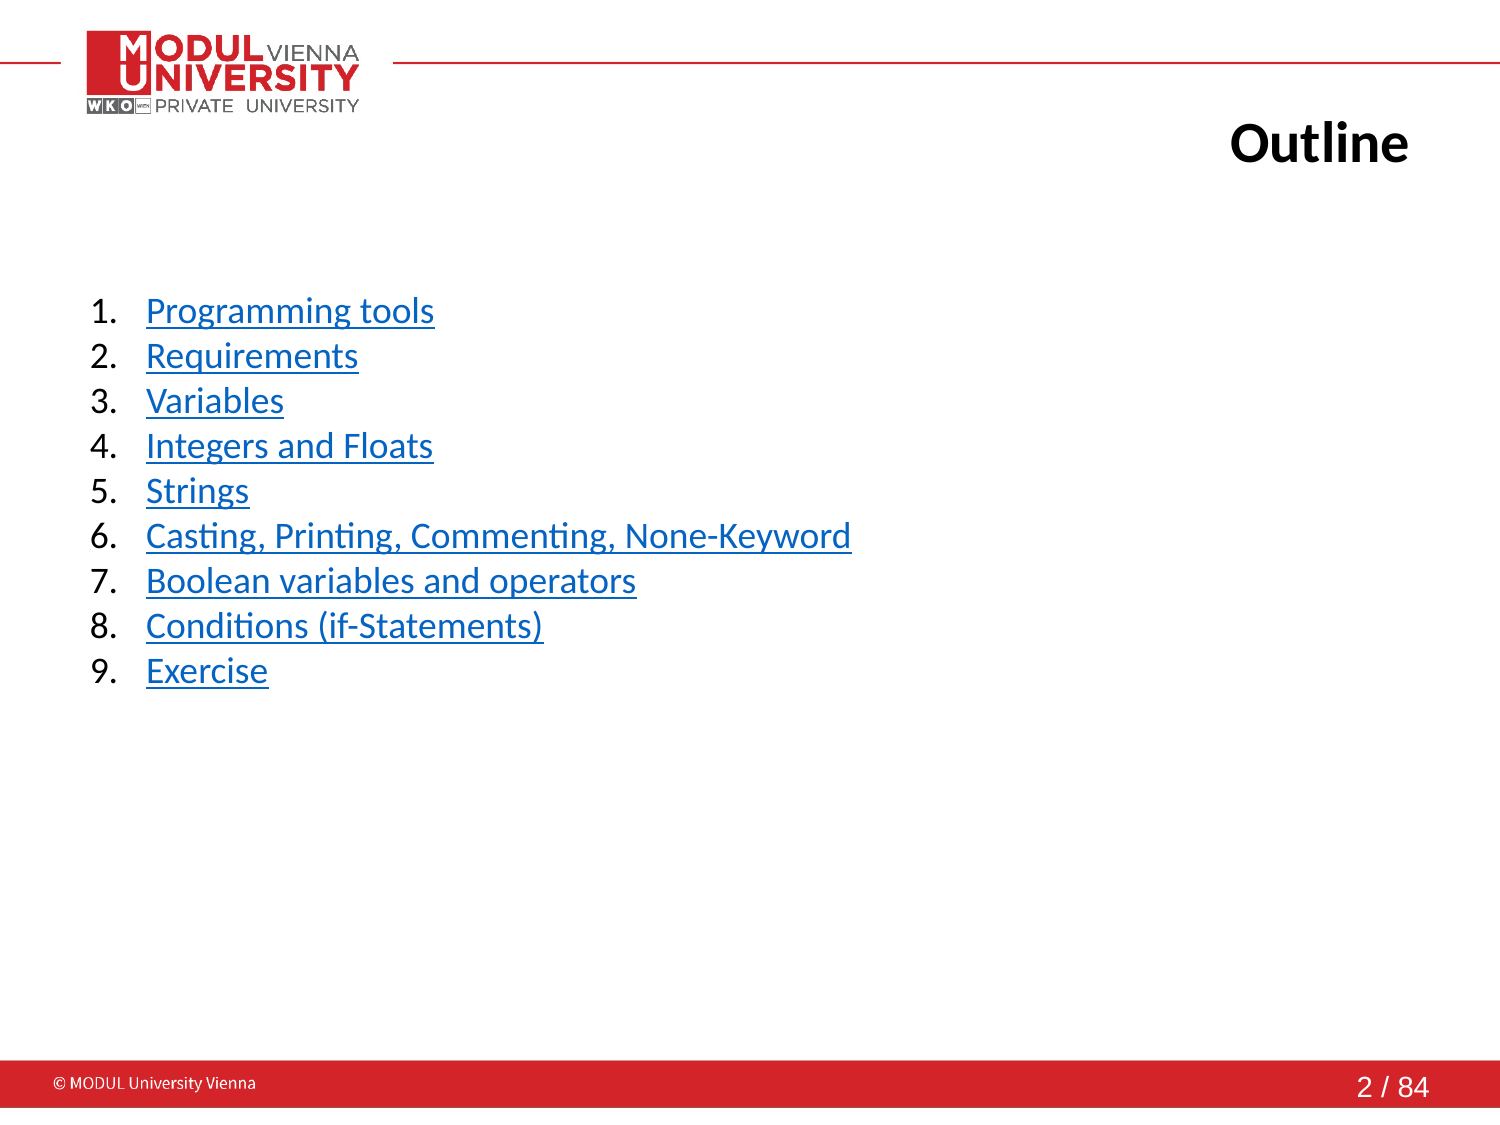

# Outline

Programming tools
Requirements
Variables
Integers and Floats
Strings
Casting, Printing, Commenting, None-Keyword
Boolean variables and operators
Conditions (if-Statements)
Exercise